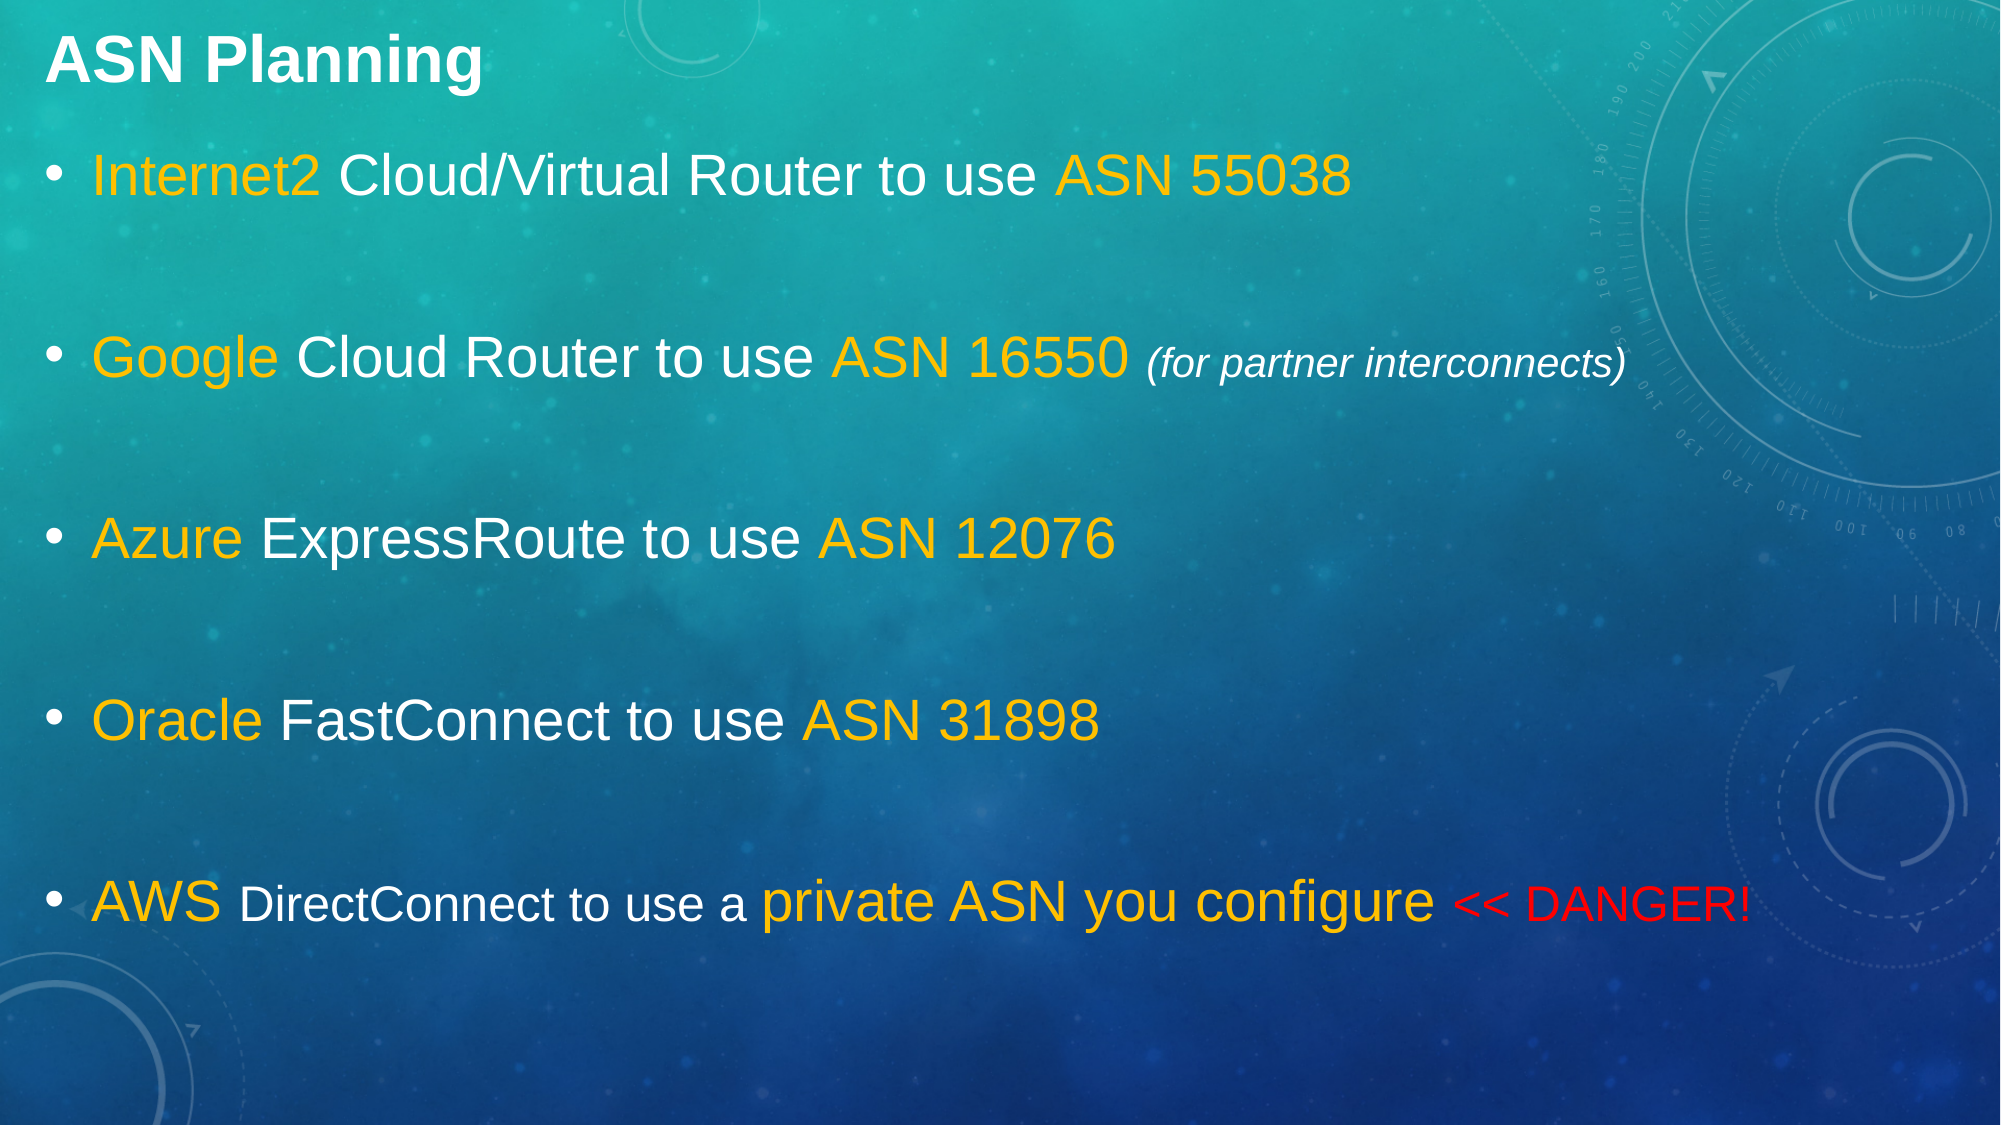

ASN Planning
Internet2 Cloud/Virtual Router to use ASN 55038

Google Cloud Router to use ASN 16550 (for partner interconnects)

Azure ExpressRoute to use ASN 12076

Oracle FastConnect to use ASN 31898

AWS DirectConnect to use a private ASN you configure << DANGER!